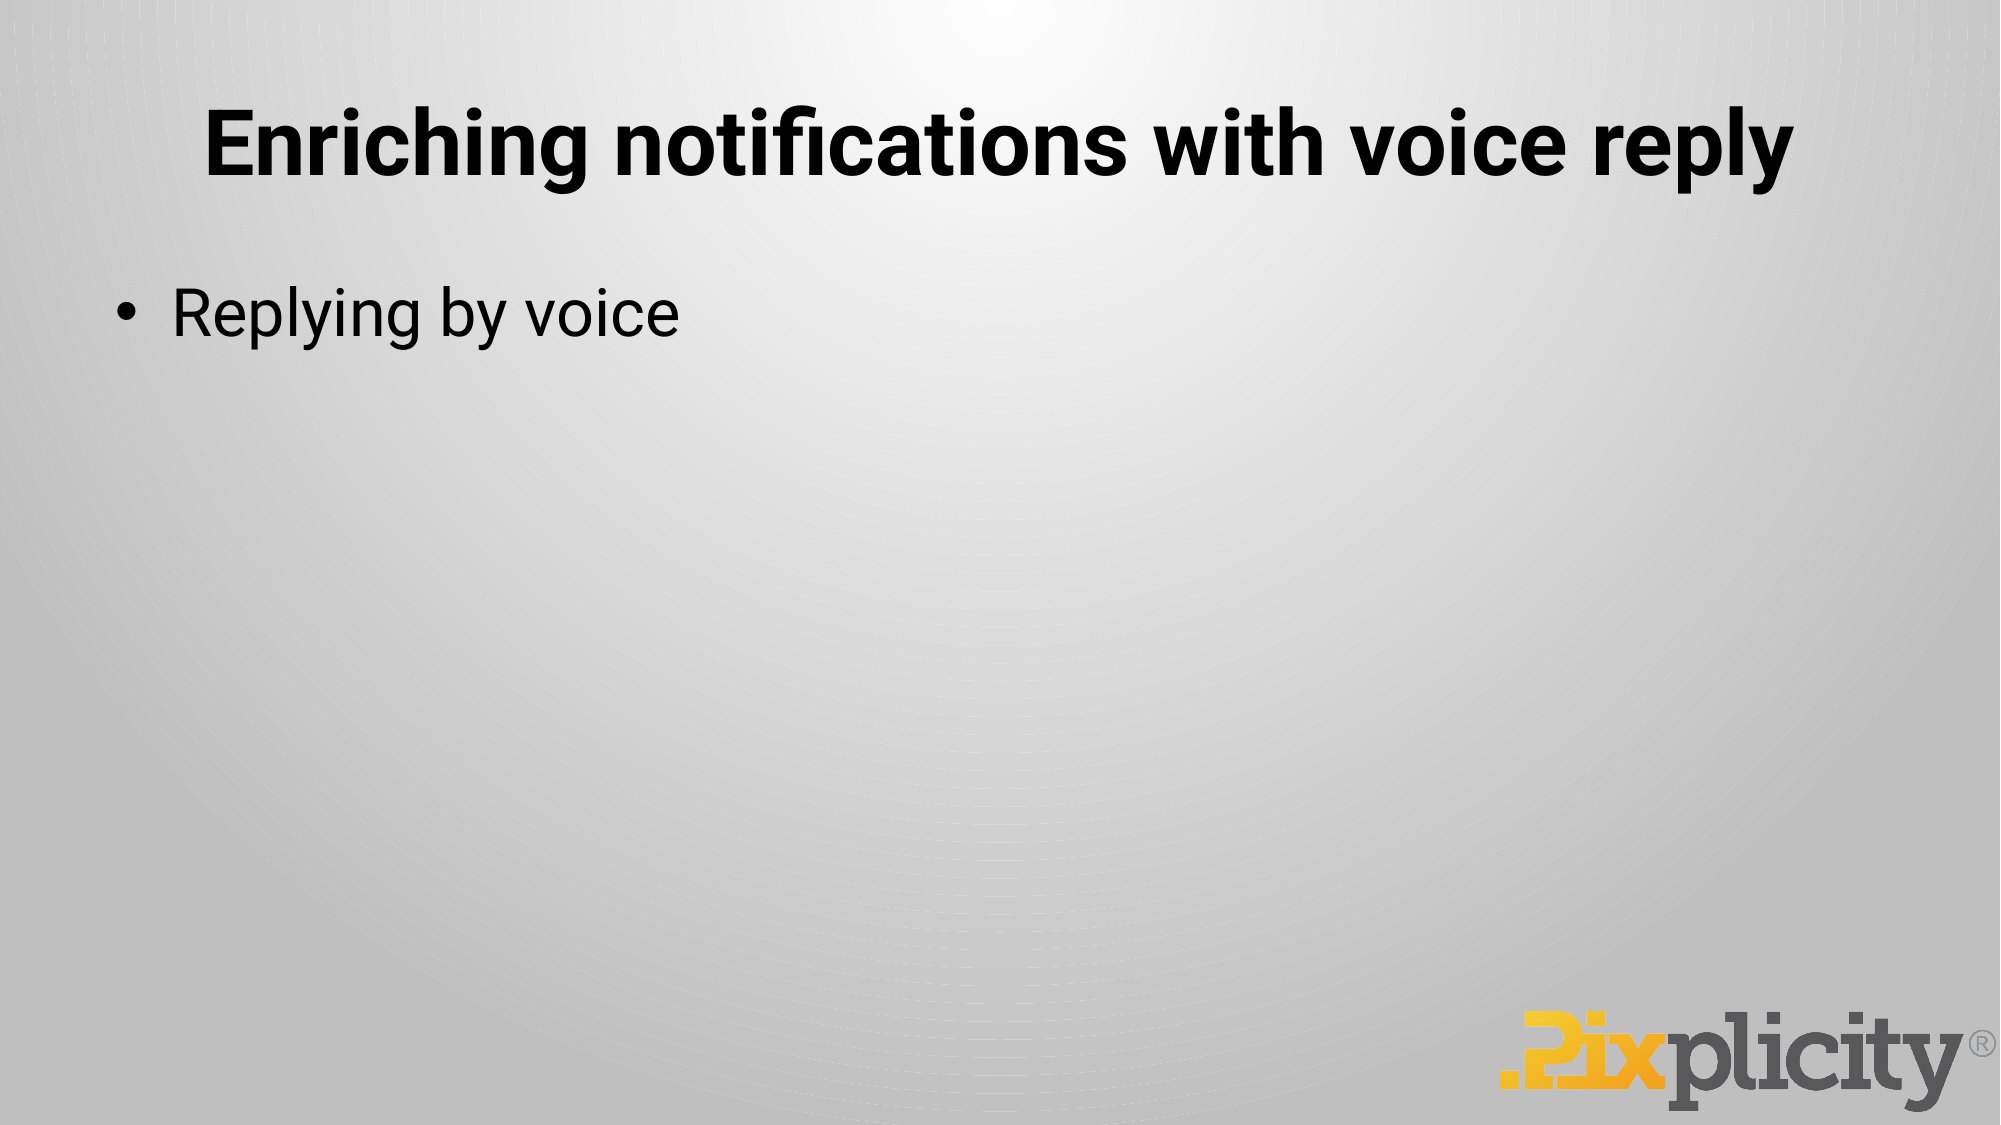

# Enriching notifications with voice reply
Replying by voice